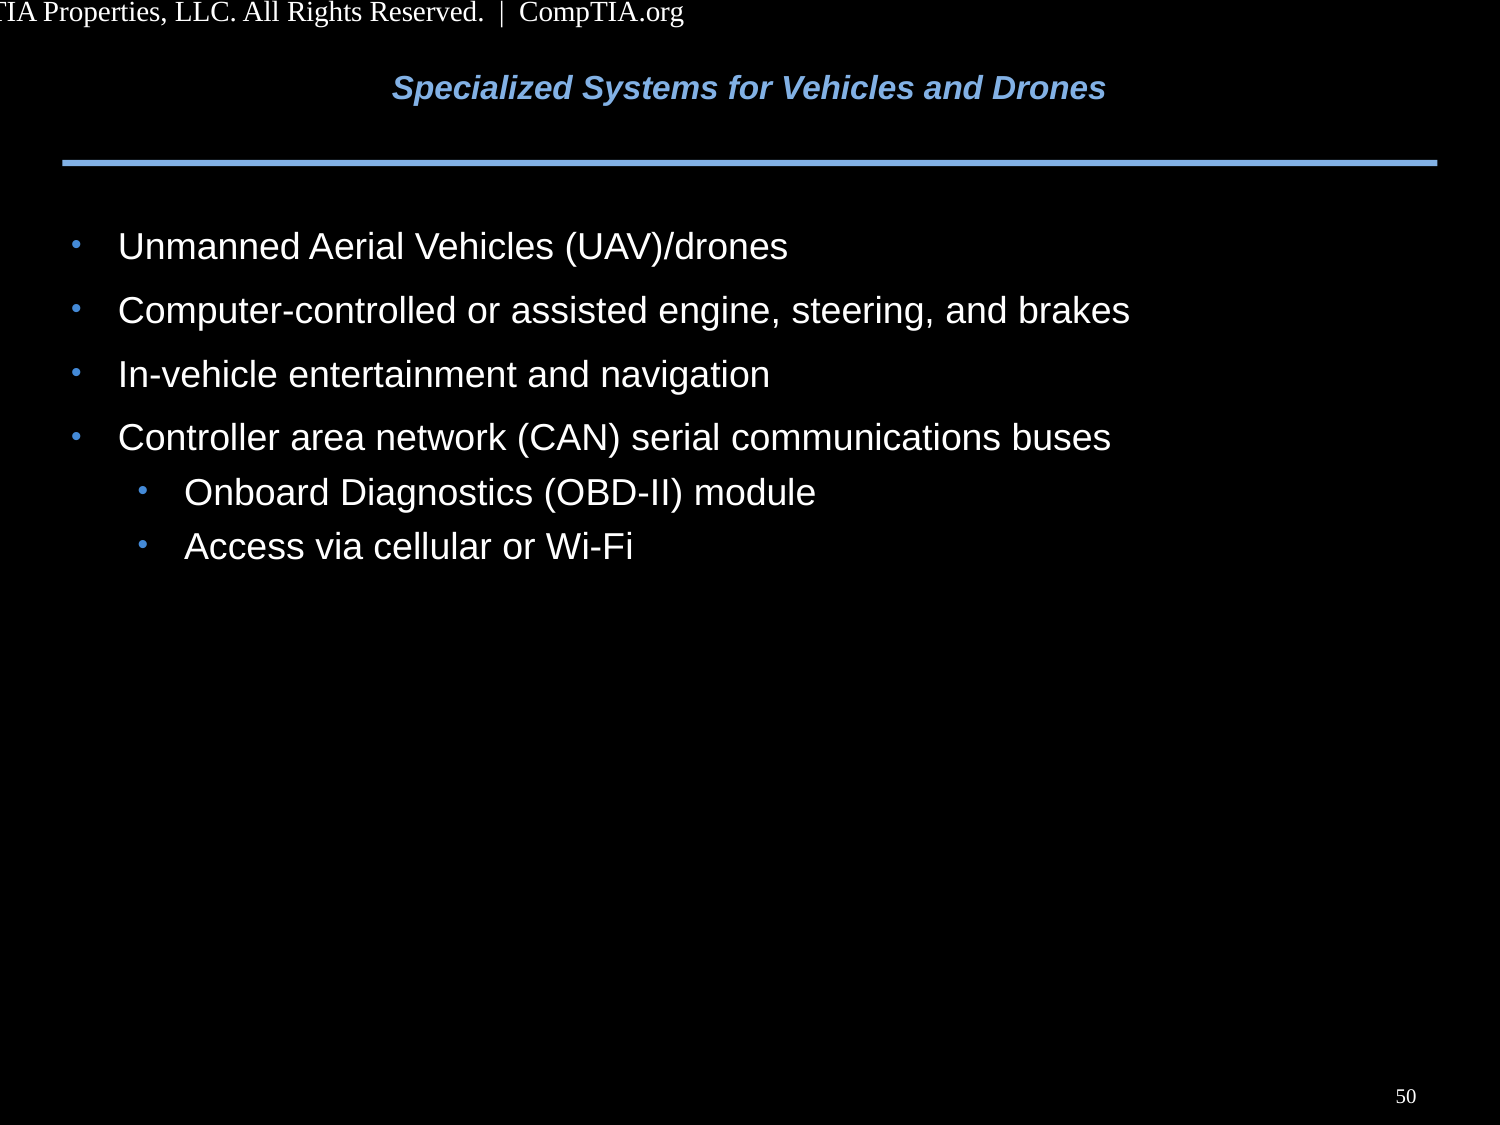

CompTIA Security+ Lesson 12 | Copyright © 2020 CompTIA Properties, LLC. All Rights Reserved.  |  CompTIA.org
# Specialized Systems for Vehicles and Drones
Unmanned Aerial Vehicles (UAV)/drones
Computer-controlled or assisted engine, steering, and brakes
In-vehicle entertainment and navigation
Controller area network (CAN) serial communications buses
Onboard Diagnostics (OBD-II) module
Access via cellular or Wi-Fi
50